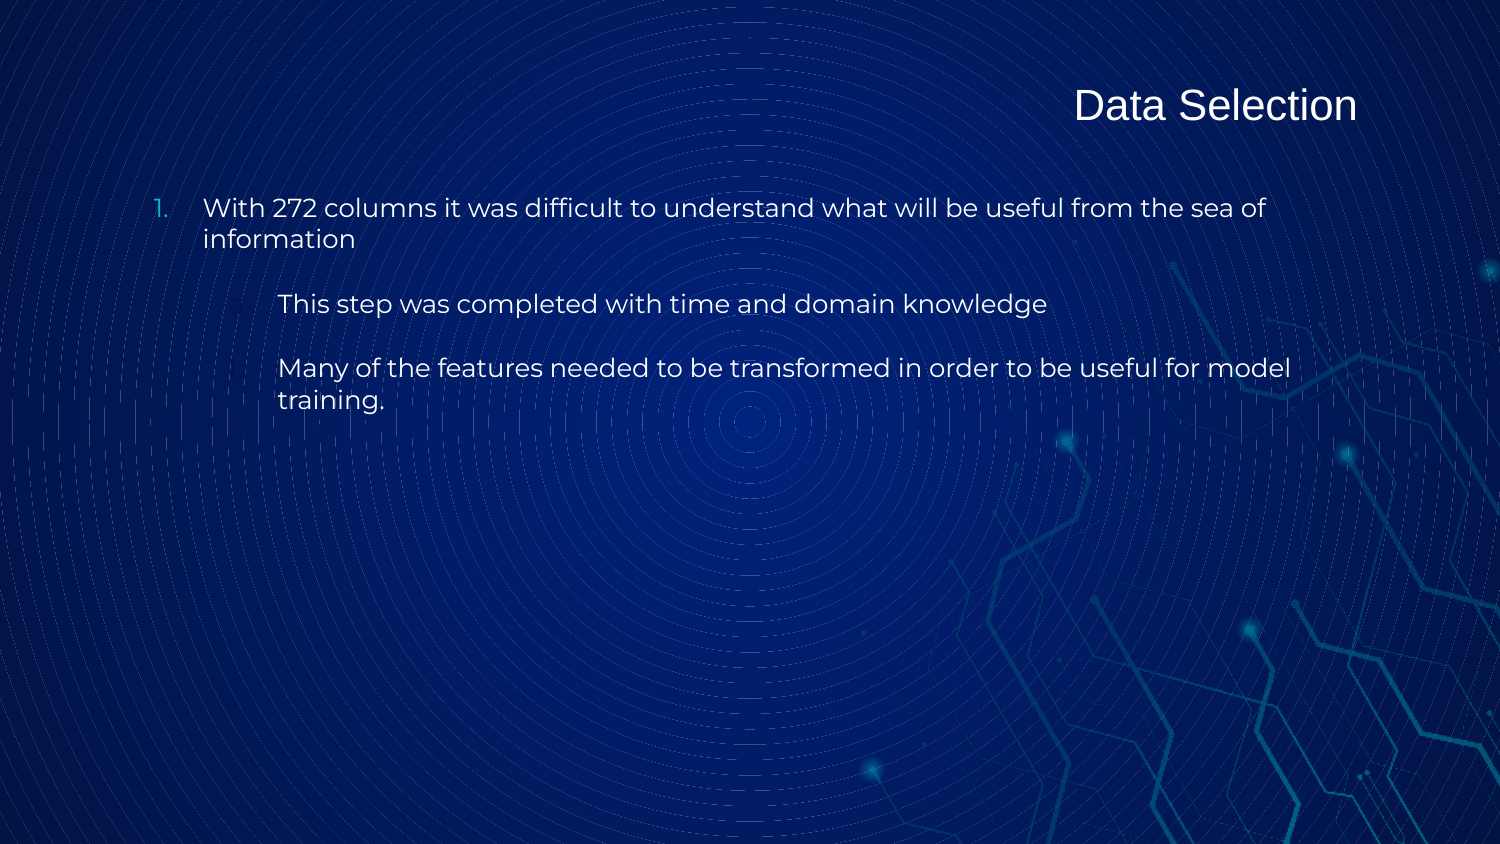

# Data Selection
With 272 columns it was difficult to understand what will be useful from the sea of information
This step was completed with time and domain knowledge
Many of the features needed to be transformed in order to be useful for model training.